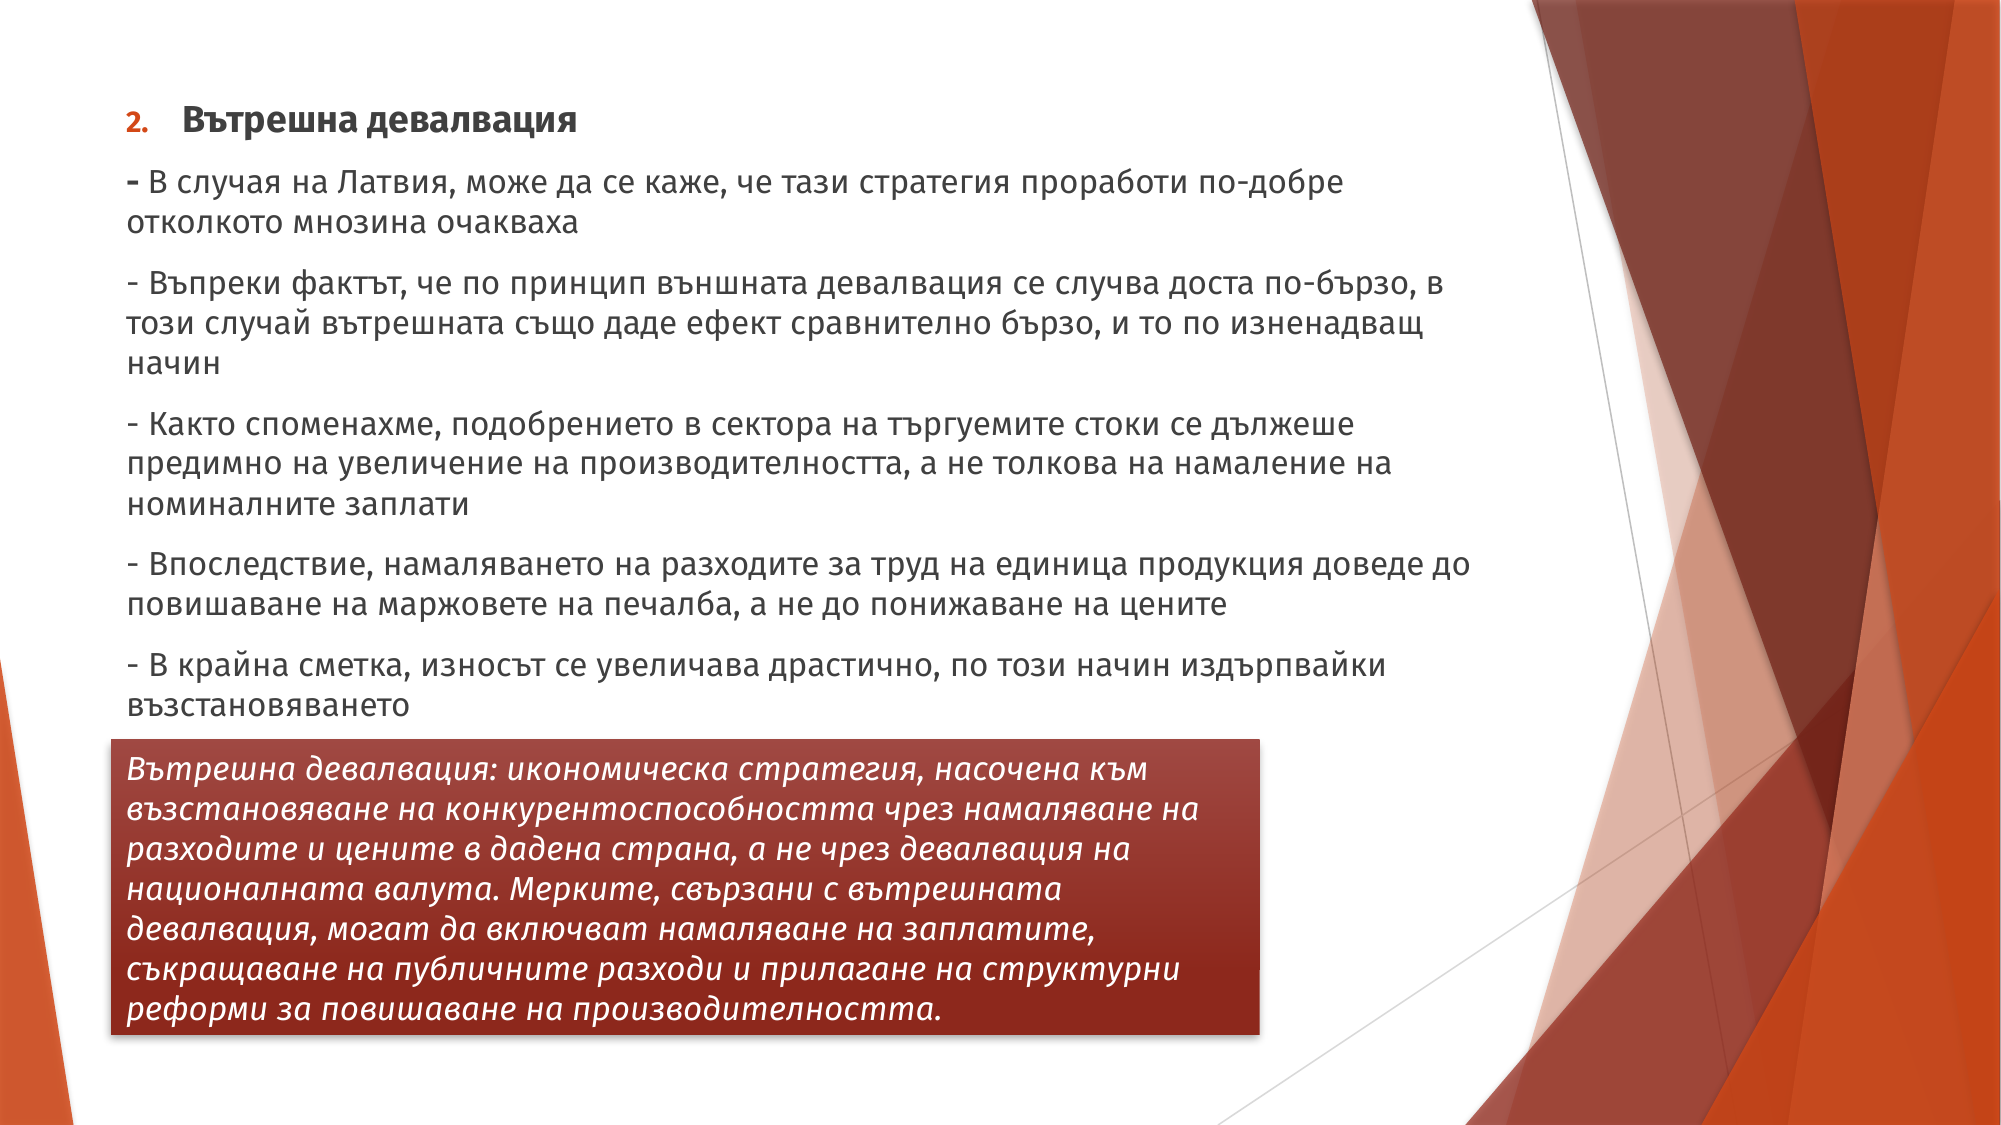

Вътрешна девалвация
- В случая на Латвия, може да се каже, че тази стратегия проработи по-добре отколкото мнозина очакваха
- Въпреки фактът, че по принцип външната девалвация се случва доста по-бързо, в този случай вътрешната също даде ефект сравнително бързо, и то по изненадващ начин
- Както споменахме, подобрението в сектора на търгуемите стоки се дължеше предимно на увеличение на производителността, а не толкова на намаление на номиналните заплати
- Впоследствие, намаляването на разходите за труд на единица продукция доведе до повишаване на маржовете на печалба, а не до понижаване на цените
- В крайна сметка, износът се увеличава драстично, по този начин издърпвайки възстановяването
Вътрешна девалвация: икономическа стратегия, насочена към възстановяване на конкурентоспособността чрез намаляване на разходите и цените в дадена страна, а не чрез девалвация на националната валута. Мерките, свързани с вътрешната девалвация, могат да включват намаляване на заплатите, съкращаване на публичните разходи и прилагане на структурни реформи за повишаване на производителността.